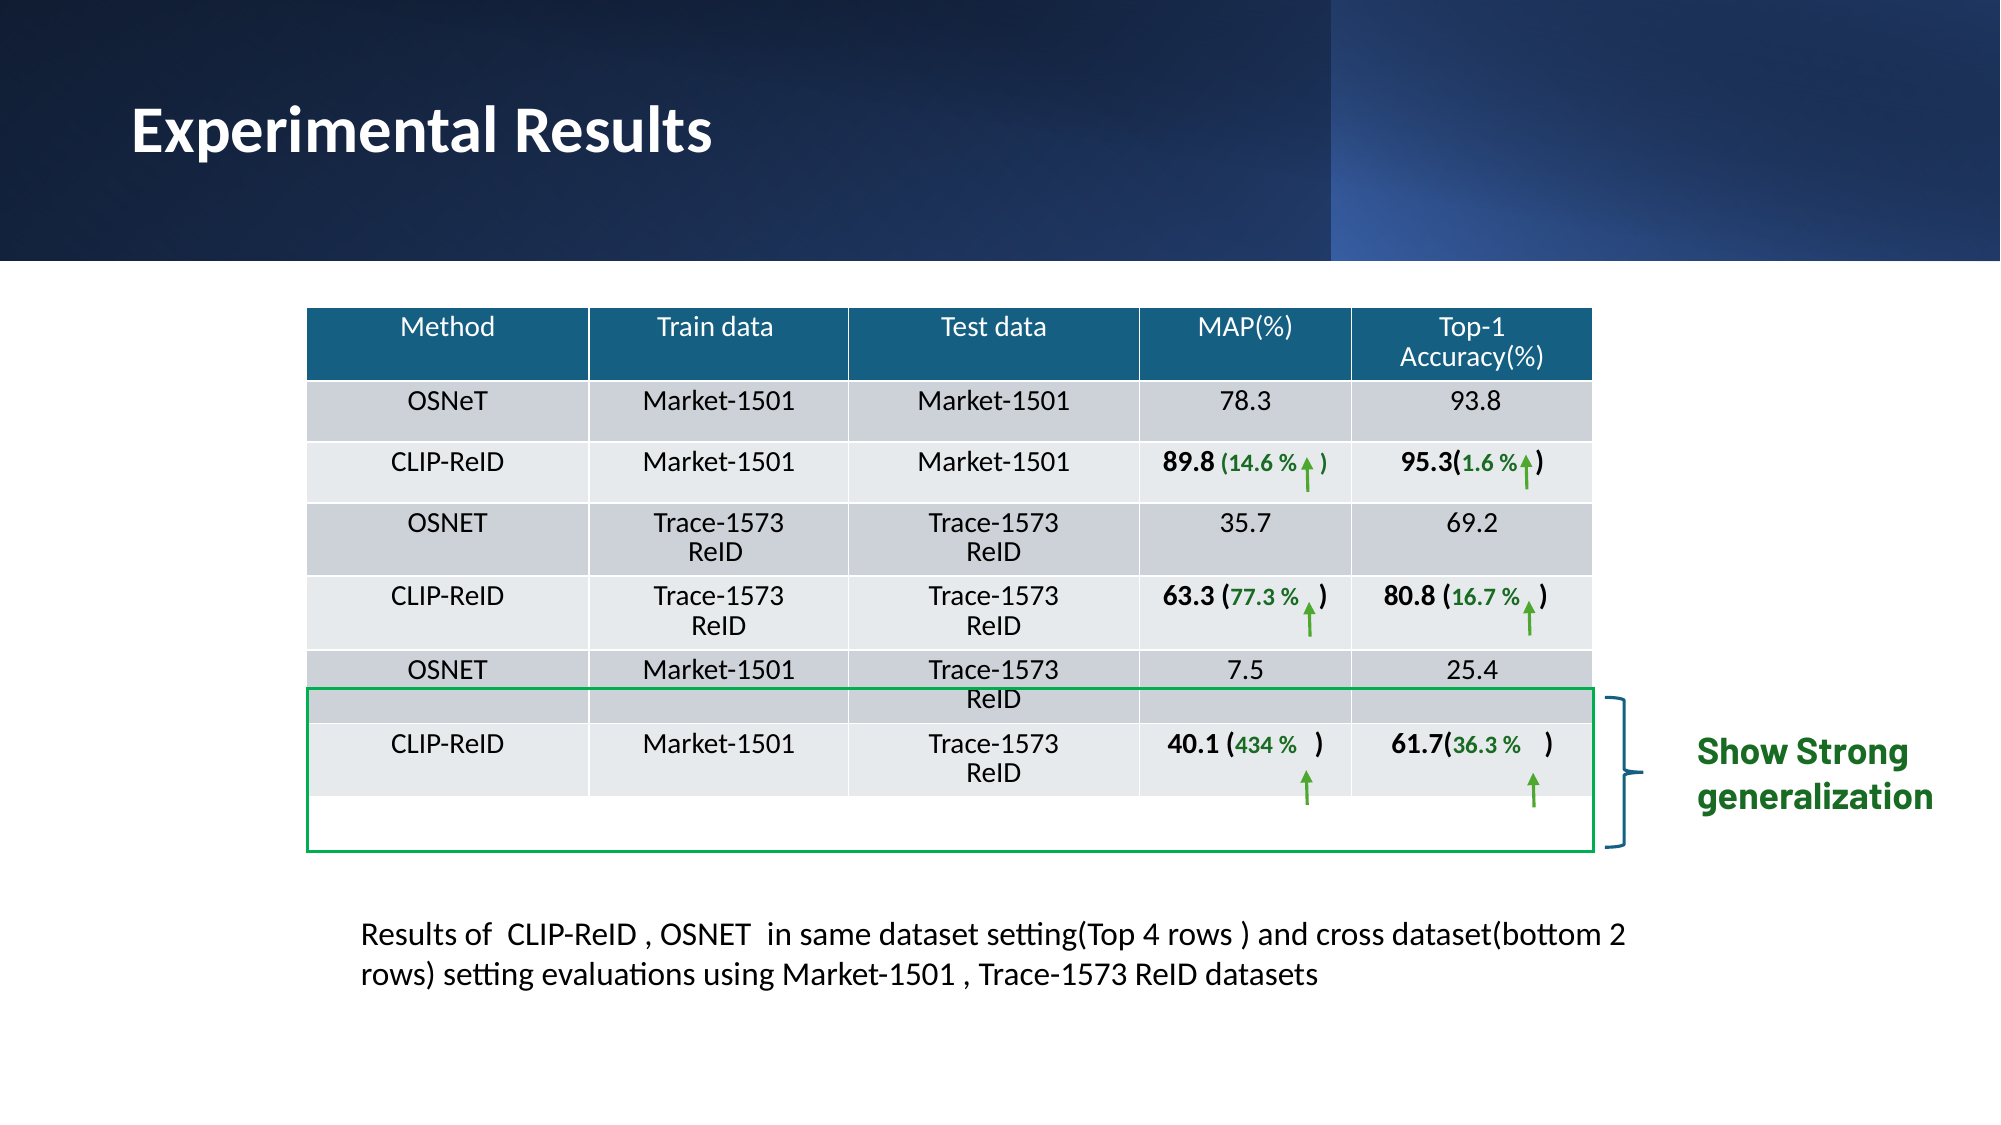

# Experimental Results
| Method | Train data | Test data | MAP(%) | Top-1 Accuracy(%) |
| --- | --- | --- | --- | --- |
| OSNeT | Market-1501 | Market-1501 | 78.3 | 93.8 |
| CLIP-ReID | Market-1501 | Market-1501 | 89.8 (14.6 % ) | 95.3(1.6 % ) |
| OSNET | Trace-1573 ReID | Trace-1573 ReID | 35.7 | 69.2 |
| CLIP-ReID | Trace-1573 ReID | Trace-1573 ReID | 63.3 (77.3 % ) | 80.8 (16.7 % ) |
| OSNET | Market-1501 | Trace-1573 ReID | 7.5 | 25.4 |
| CLIP-ReID | Market-1501 | Trace-1573 ReID | 40.1 (434 % ) | 61.7(36.3 % ) |

Show Strong generalization
Results of  CLIP-ReID , OSNET  in same dataset setting(Top 4 rows ) and cross dataset(bottom 2 rows) setting evaluations using Market-1501 , Trace-1573 ReID datasets